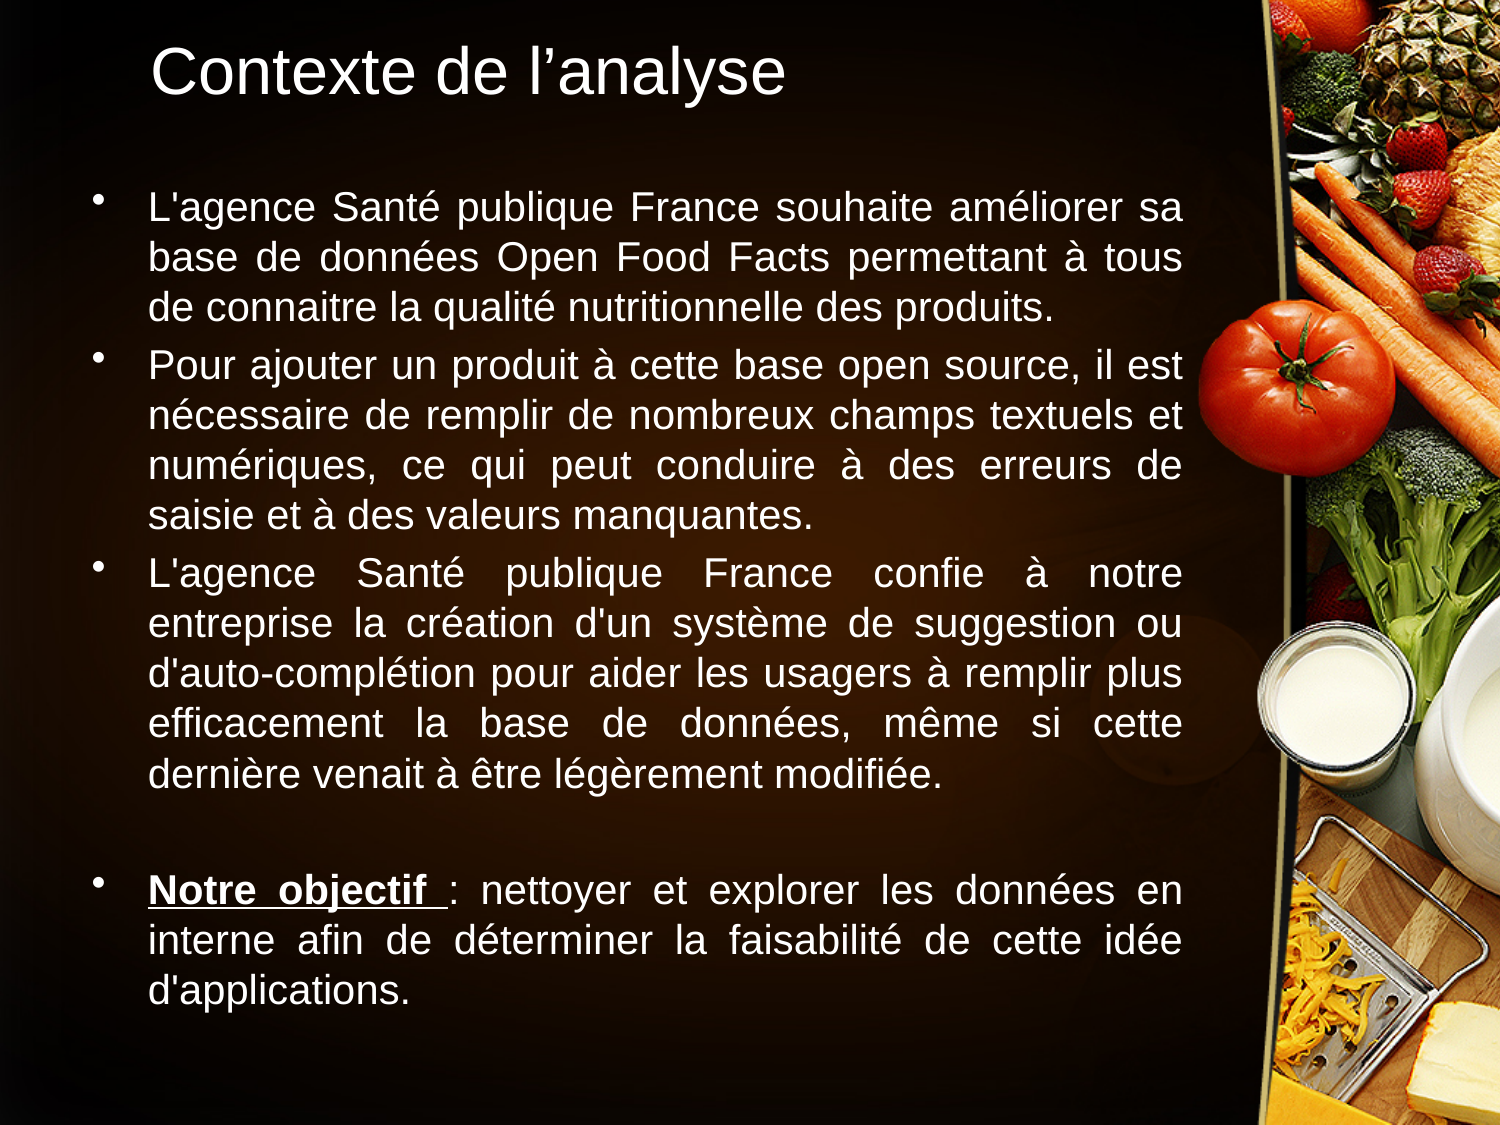

# Contexte de l’analyse

L'agence Santé publique France souhaite améliorer sa base de données Open Food Facts permettant à tous de connaitre la qualité nutritionnelle des produits.
Pour ajouter un produit à cette base open source, il est nécessaire de remplir de nombreux champs textuels et numériques, ce qui peut conduire à des erreurs de saisie et à des valeurs manquantes.
L'agence Santé publique France confie à notre entreprise la création d'un système de suggestion ou d'auto-complétion pour aider les usagers à remplir plus efficacement la base de données, même si cette dernière venait à être légèrement modifiée.

Notre objectif : nettoyer et explorer les données en interne afin de déterminer la faisabilité de cette idée d'applications.